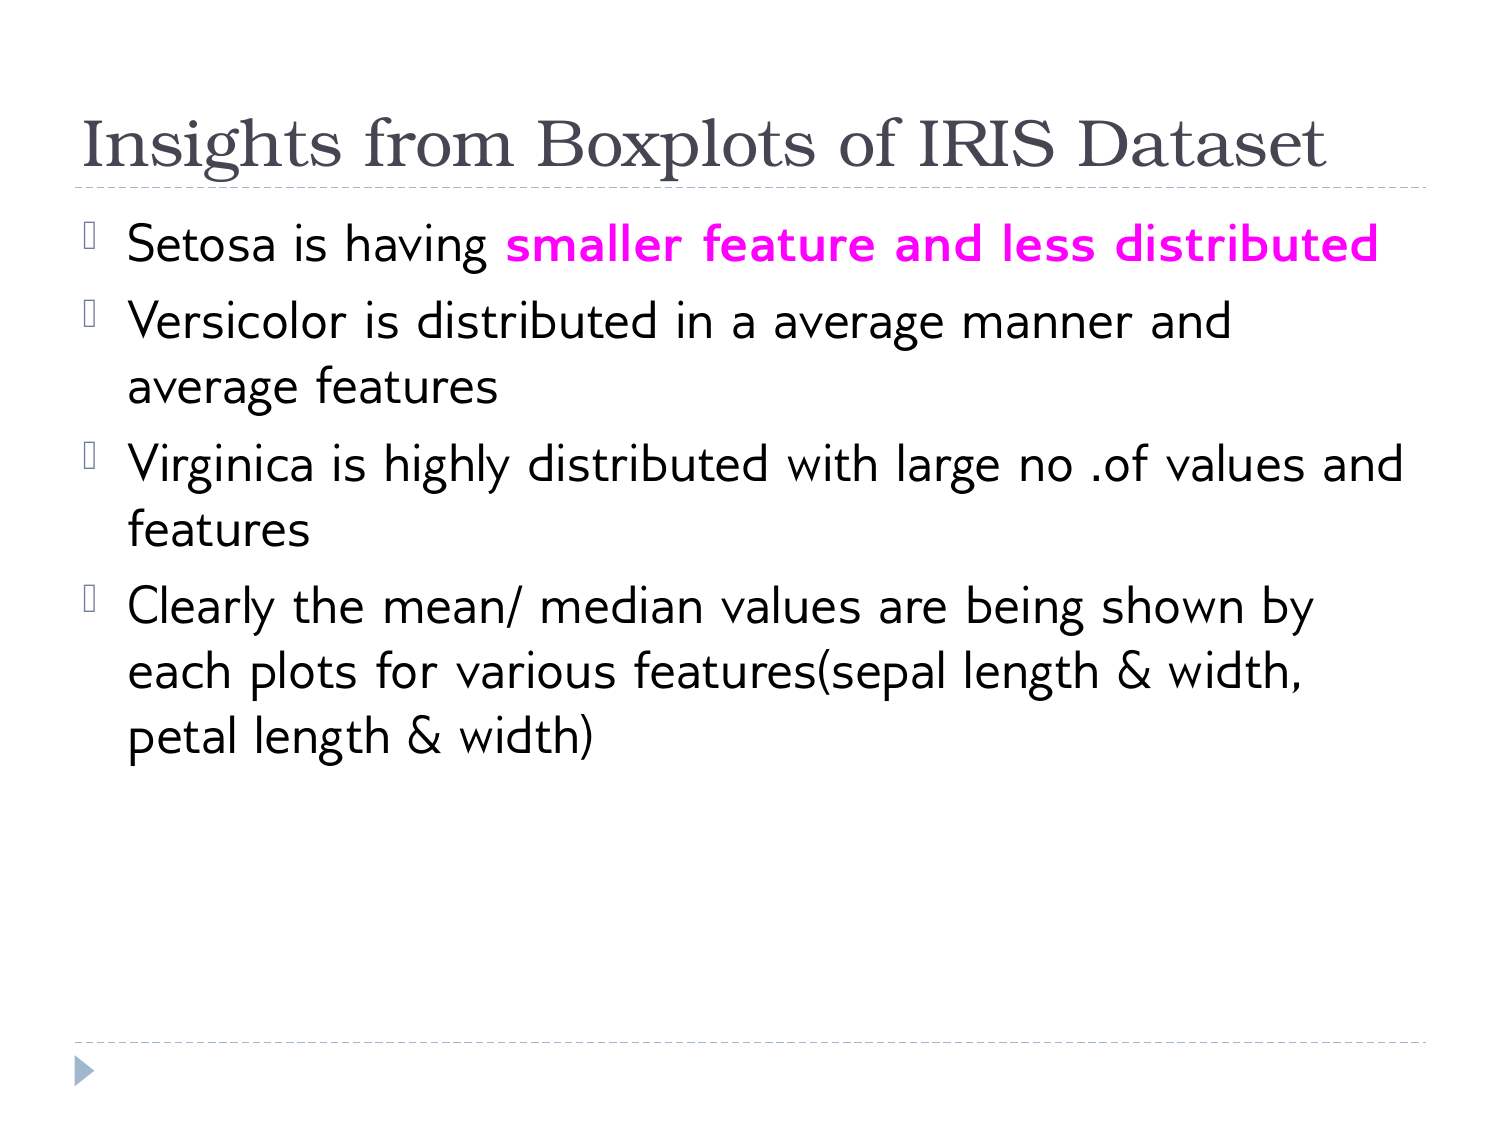

# Insights from Boxplots of IRIS Dataset
Setosa is having smaller feature and less distributed
Versicolor is distributed in a average manner and average features
Virginica is highly distributed with large no .of values and features
Clearly the mean/ median values are being shown by each plots for various features(sepal length & width, petal length & width)
60